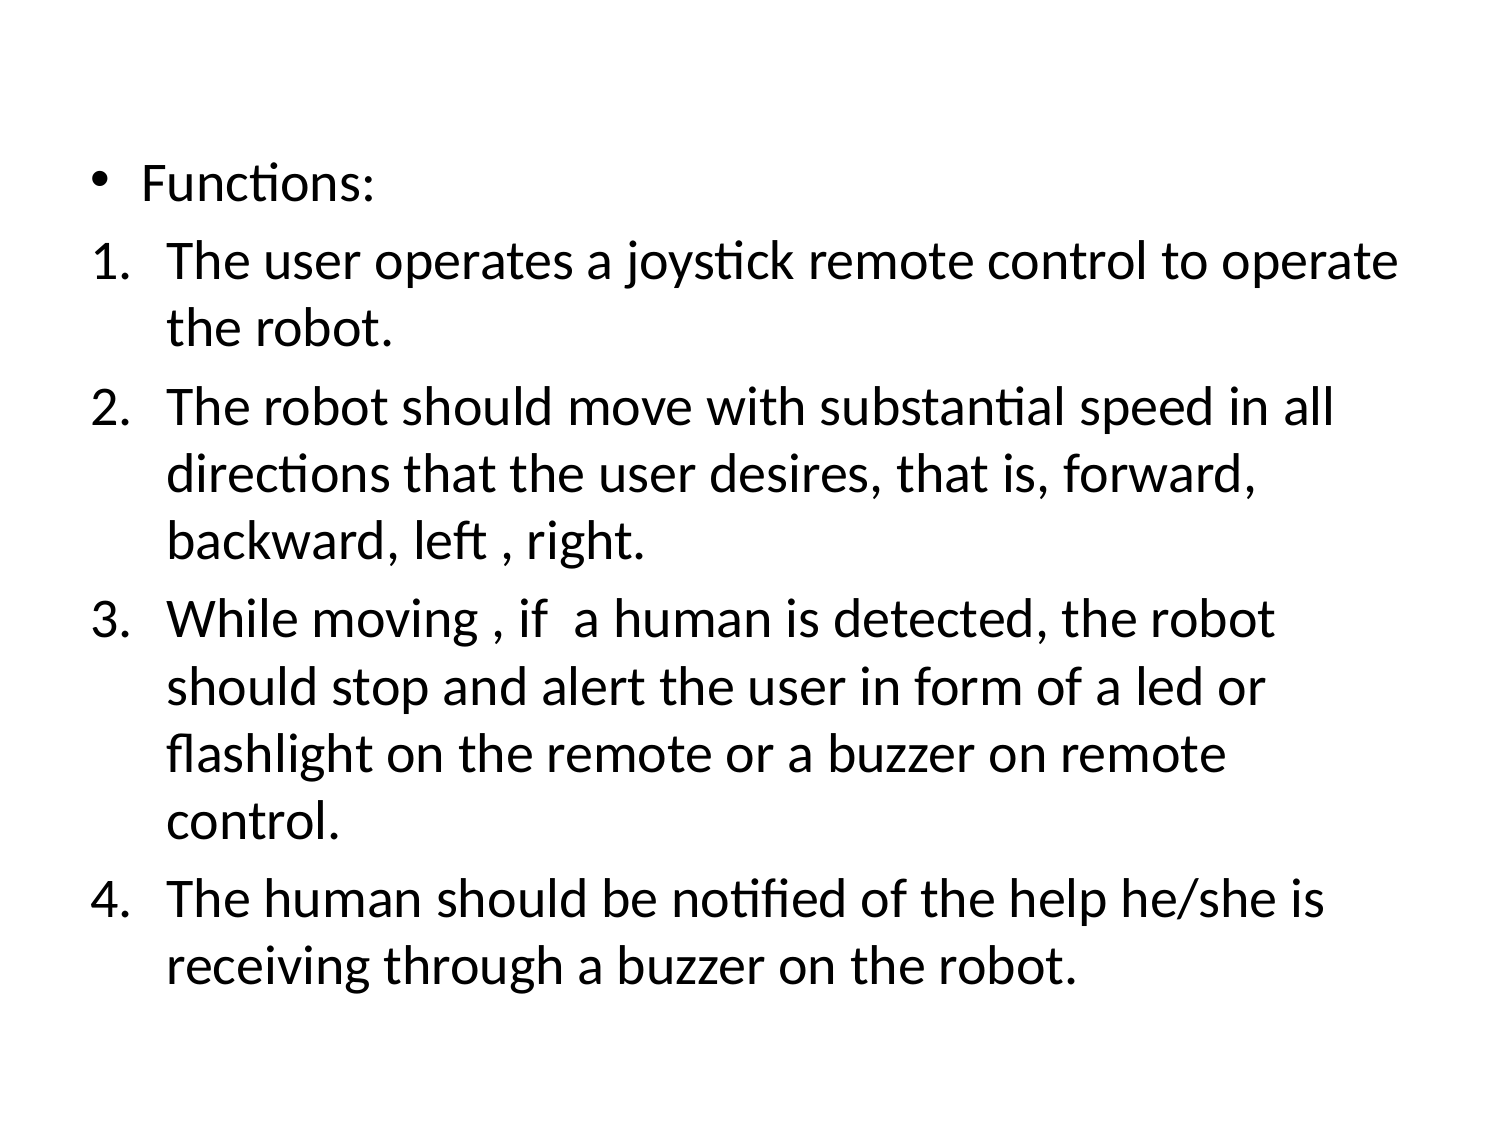

#
Functions:
The user operates a joystick remote control to operate the robot.
The robot should move with substantial speed in all directions that the user desires, that is, forward, backward, left , right.
While moving , if  a human is detected, the robot should stop and alert the user in form of a led or flashlight on the remote or a buzzer on remote control.
The human should be notified of the help he/she is receiving through a buzzer on the robot.